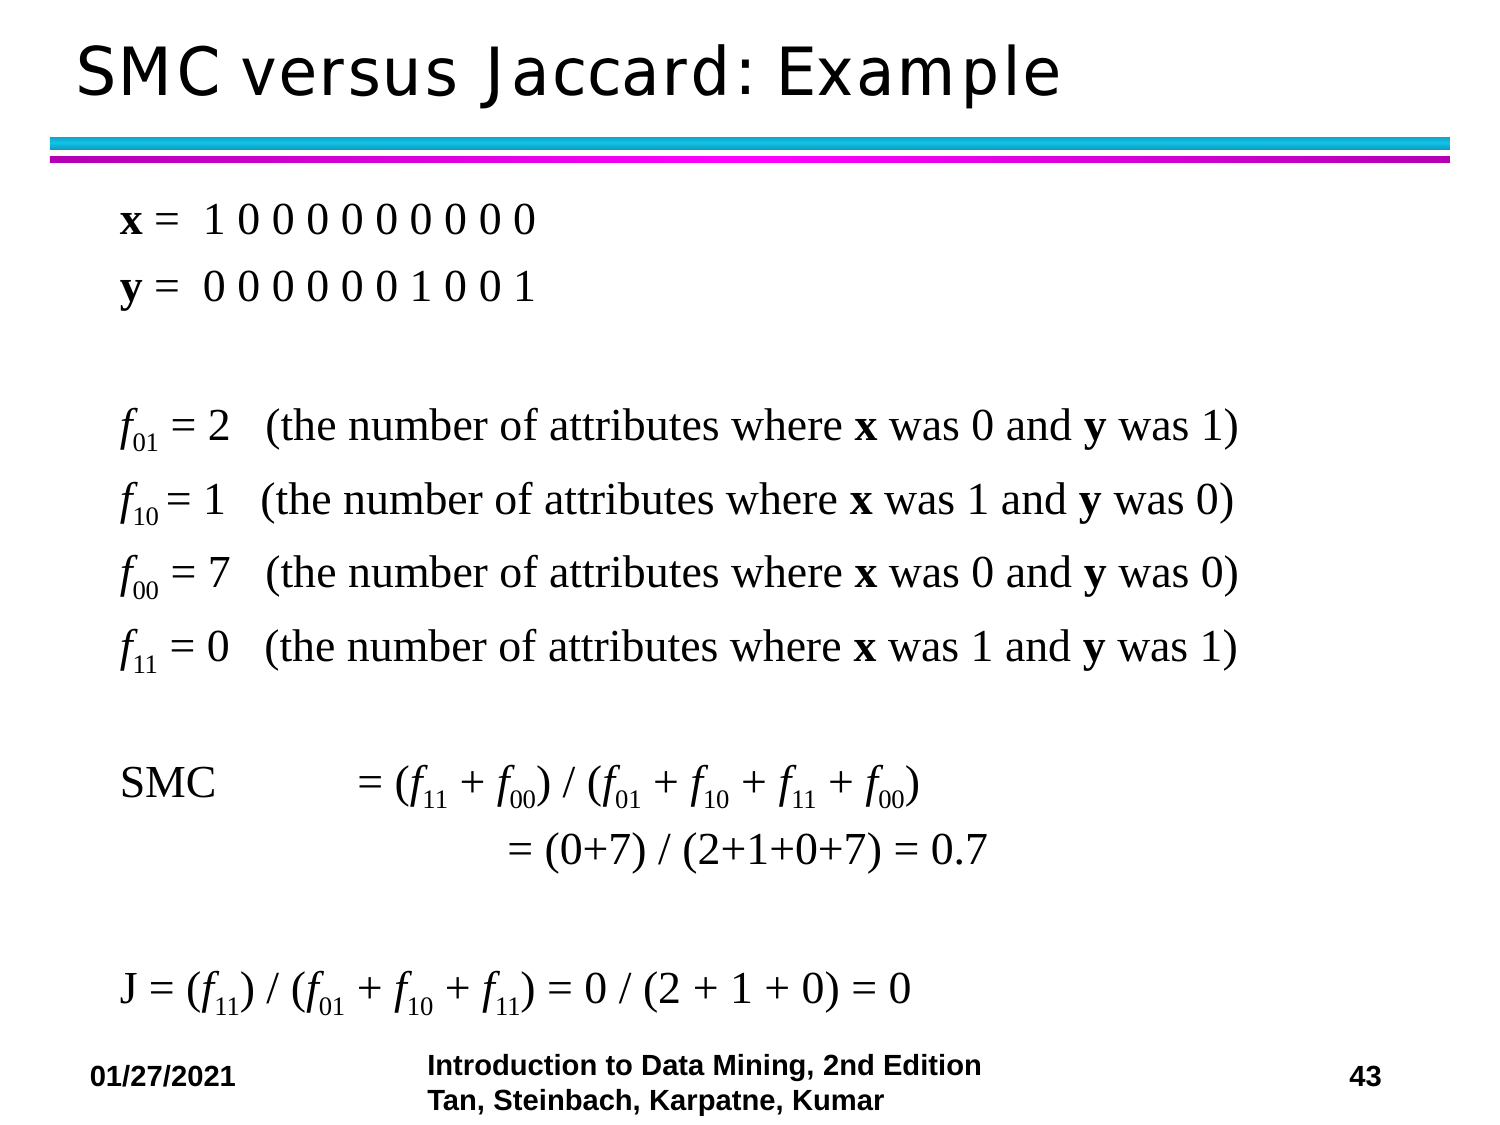

SMC versus Jaccard: Example
x =  1 0 0 0 0 0 0 0 0 0
y =  0 0 0 0 0 0 1 0 0 1

f01 = 2   (the number of attributes where x was 0 and y was 1)
f10 = 1   (the number of attributes where x was 1 and y was 0)
f00 = 7   (the number of attributes where x was 0 and y was 0)
f11 = 0   (the number of attributes where x was 1 and y was 1)

SMC 	= (f11 + f00) / (f01 + f10 + f11 + f00)
			= (0+7) / (2+1+0+7) = 0.7

J = (f11) / (f01 + f10 + f11) = 0 / (2 + 1 + 0) = 0